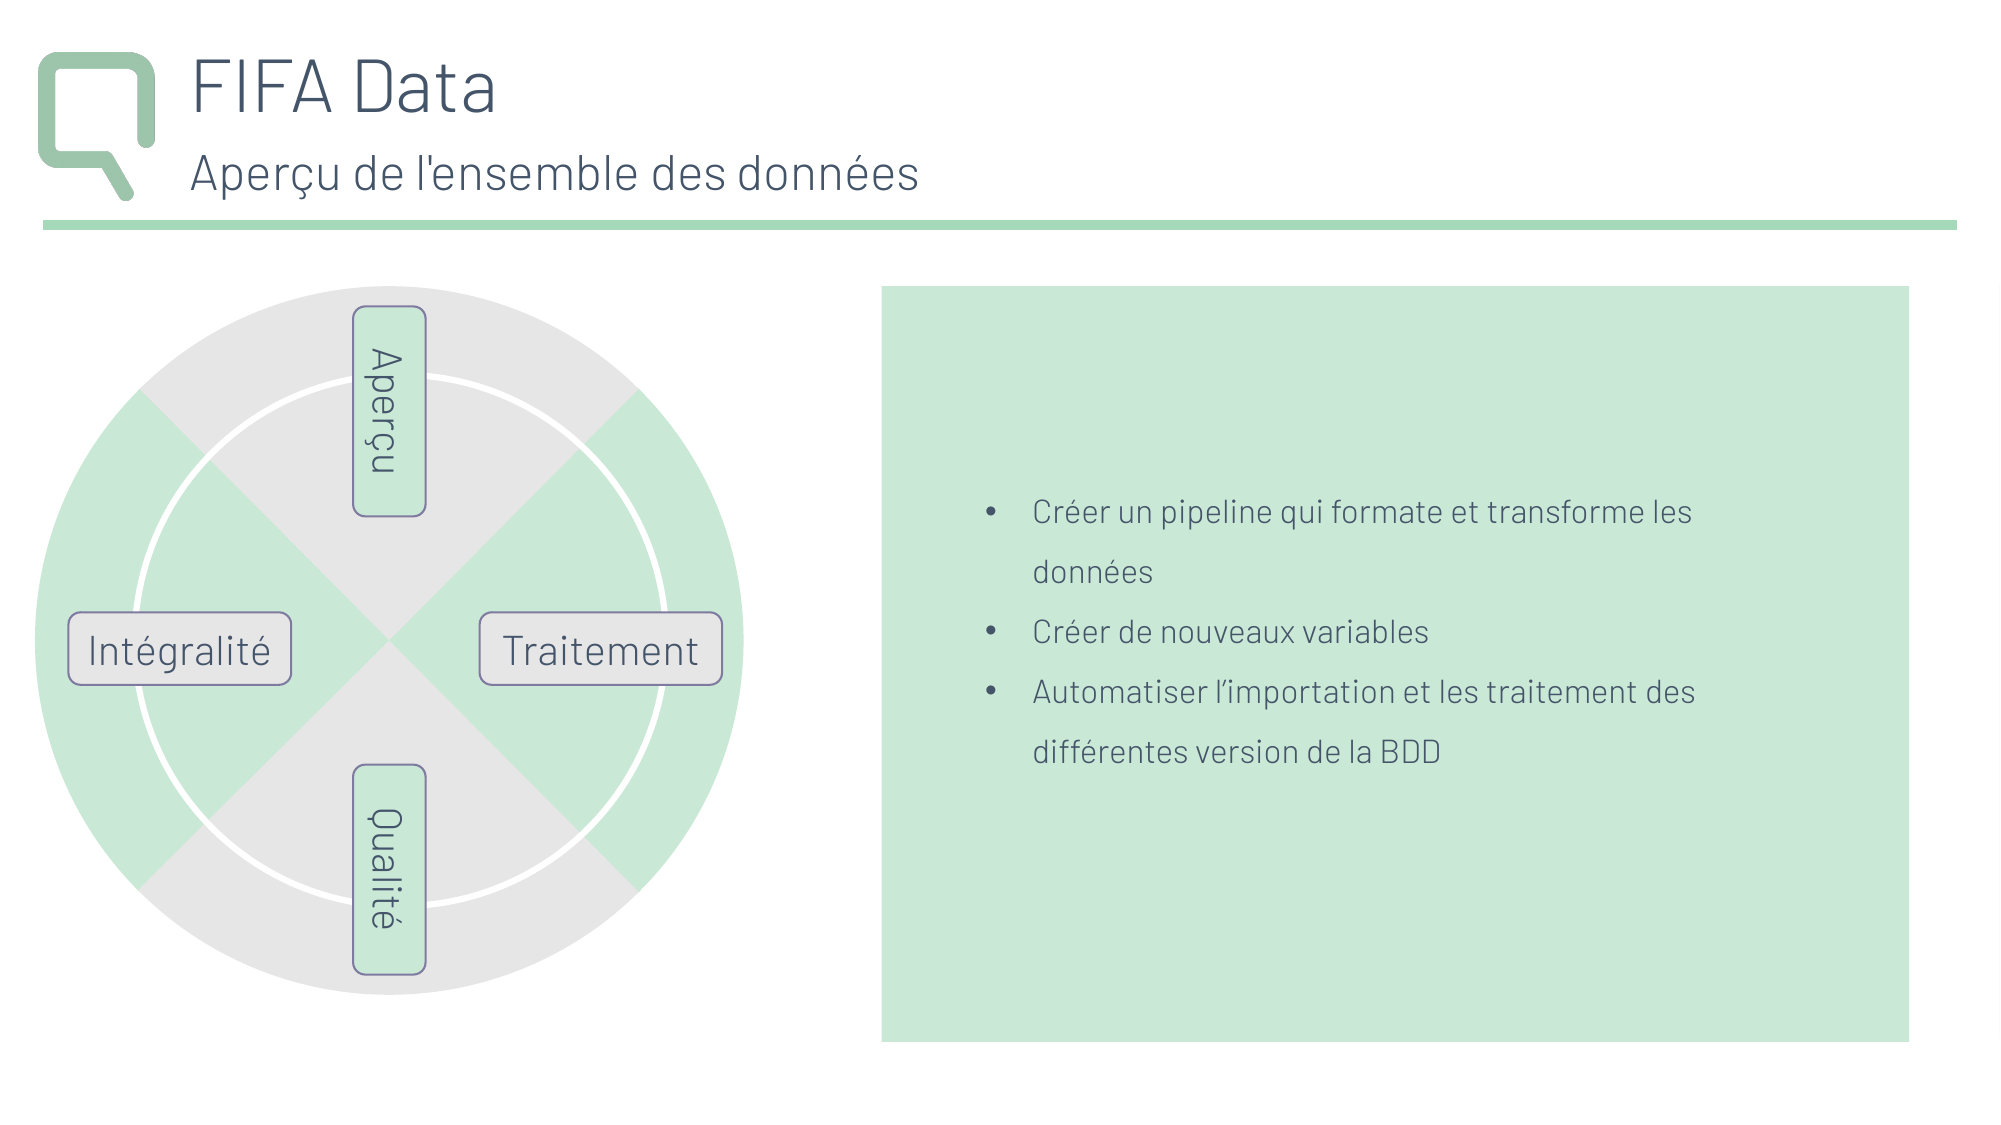

# FIFA Data
Aperçu de l'ensemble des données

Aperçu
Créer un pipeline qui formate et transforme les données
Créer de nouveaux variables
Automatiser l’importation et les traitement des différentes version de la BDD

Intégralité
Traitement
Qualité